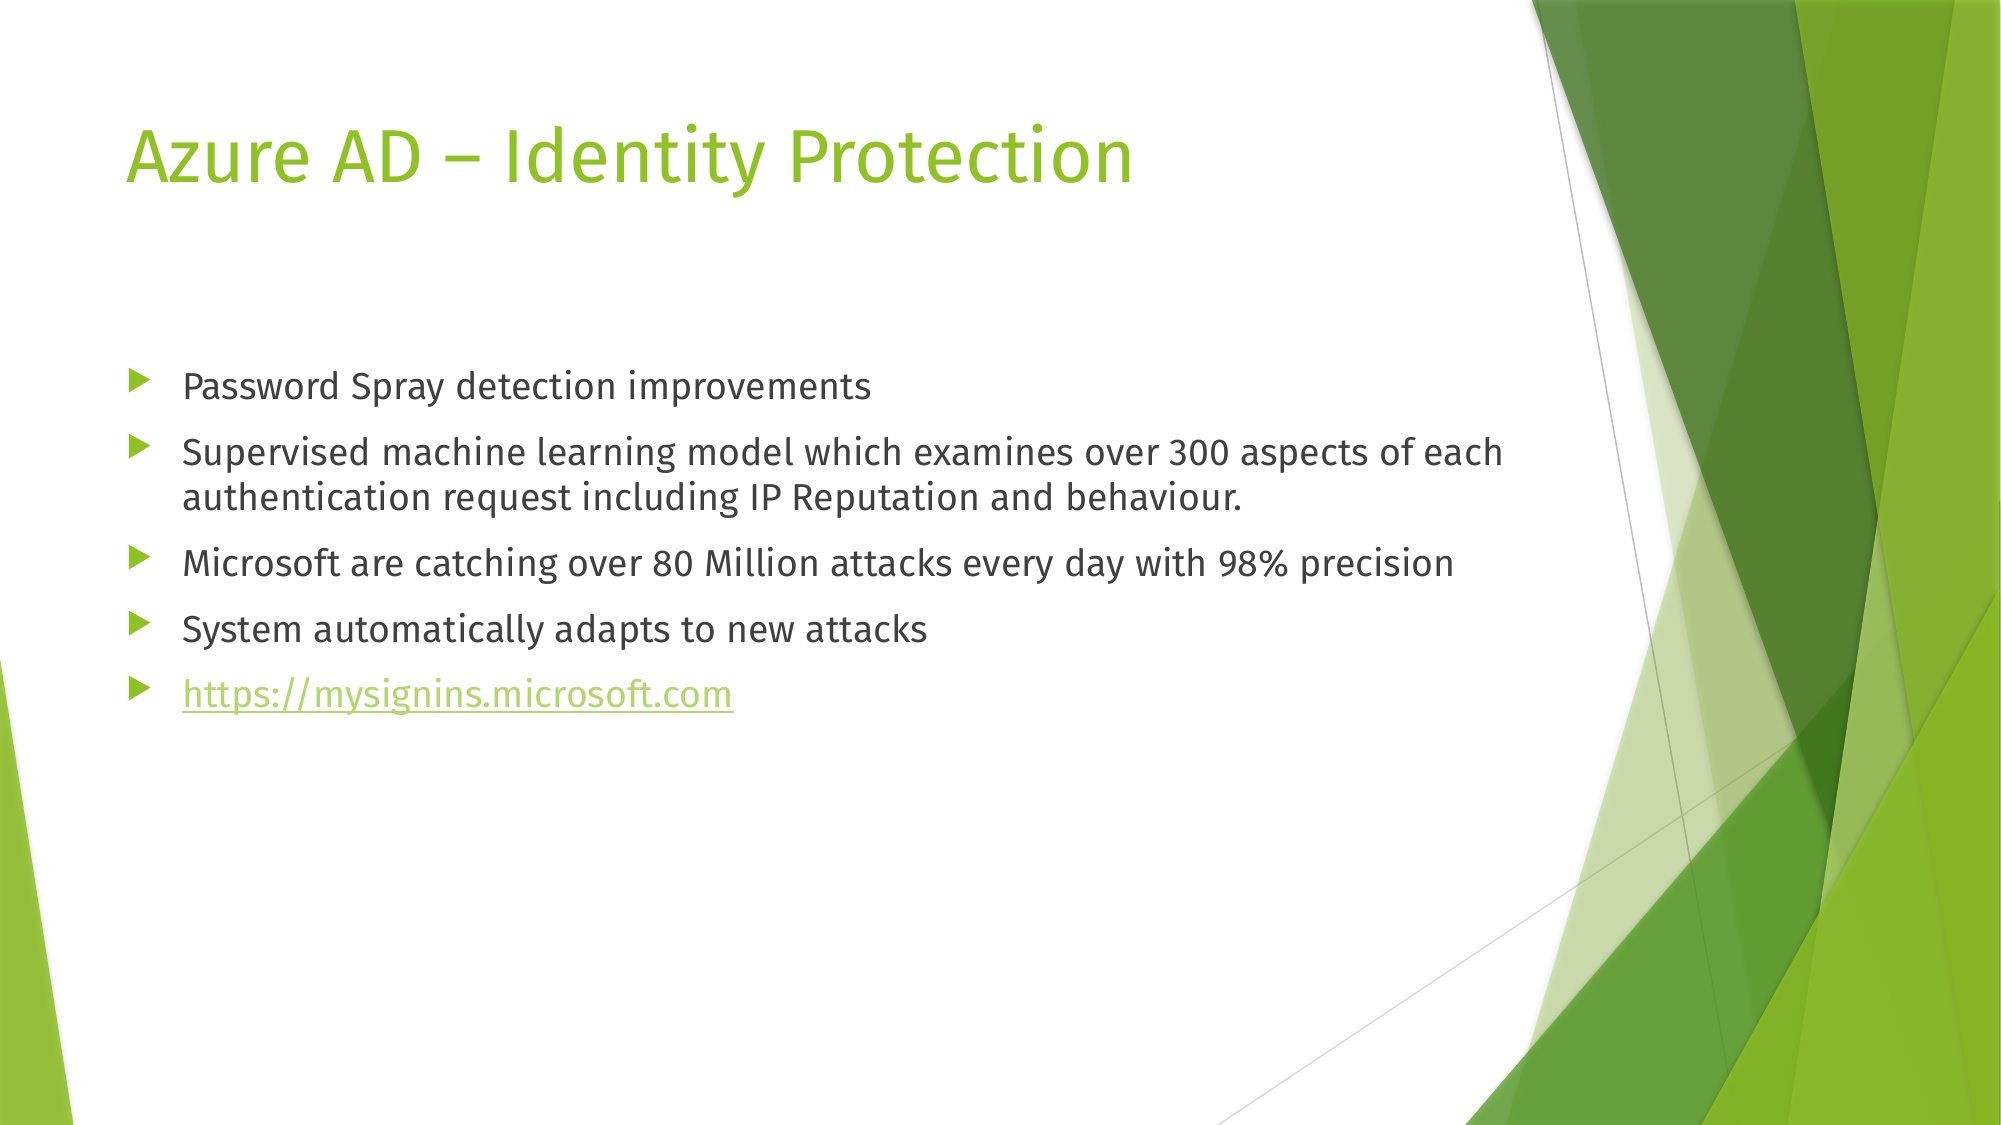

# Azure AD – Identity Protection
Password Spray detection improvements
Supervised machine learning model which examines over 300 aspects of each authentication request including IP Reputation and behaviour.
Microsoft are catching over 80 Million attacks every day with 98% precision
System automatically adapts to new attacks
https://mysignins.microsoft.com